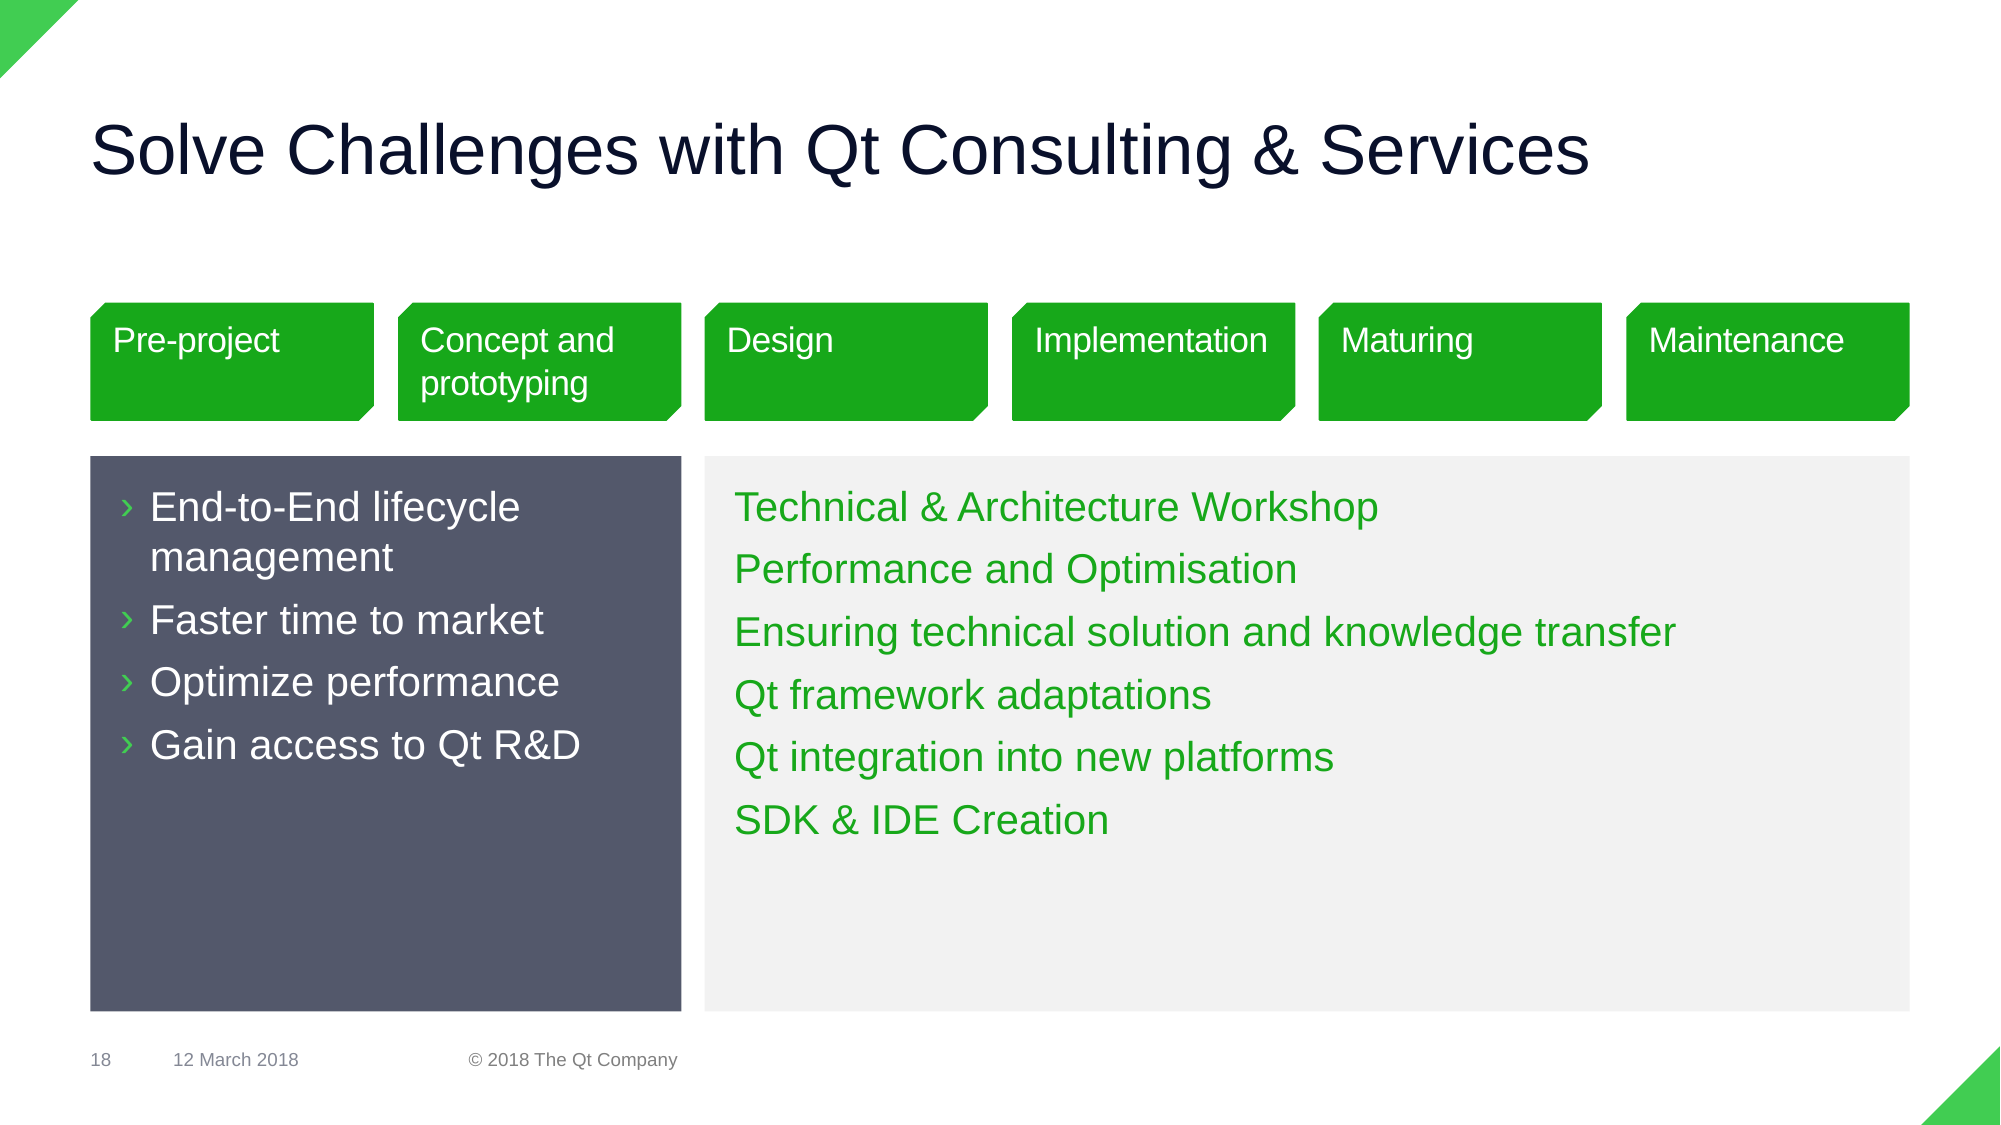

# Solve Challenges with Qt Consulting & Services
Pre-project
Concept and prototyping
Design
Implementation
Maturing
Maintenance
End-to-End lifecycle management
Faster time to market
Optimize performance
Gain access to Qt R&D
Technical & Architecture Workshop
Performance and Optimisation
Ensuring technical solution and knowledge transfer
Qt framework adaptations
Qt integration into new platforms
SDK & IDE Creation

18
12 March 2018
© 2018 The Qt Company